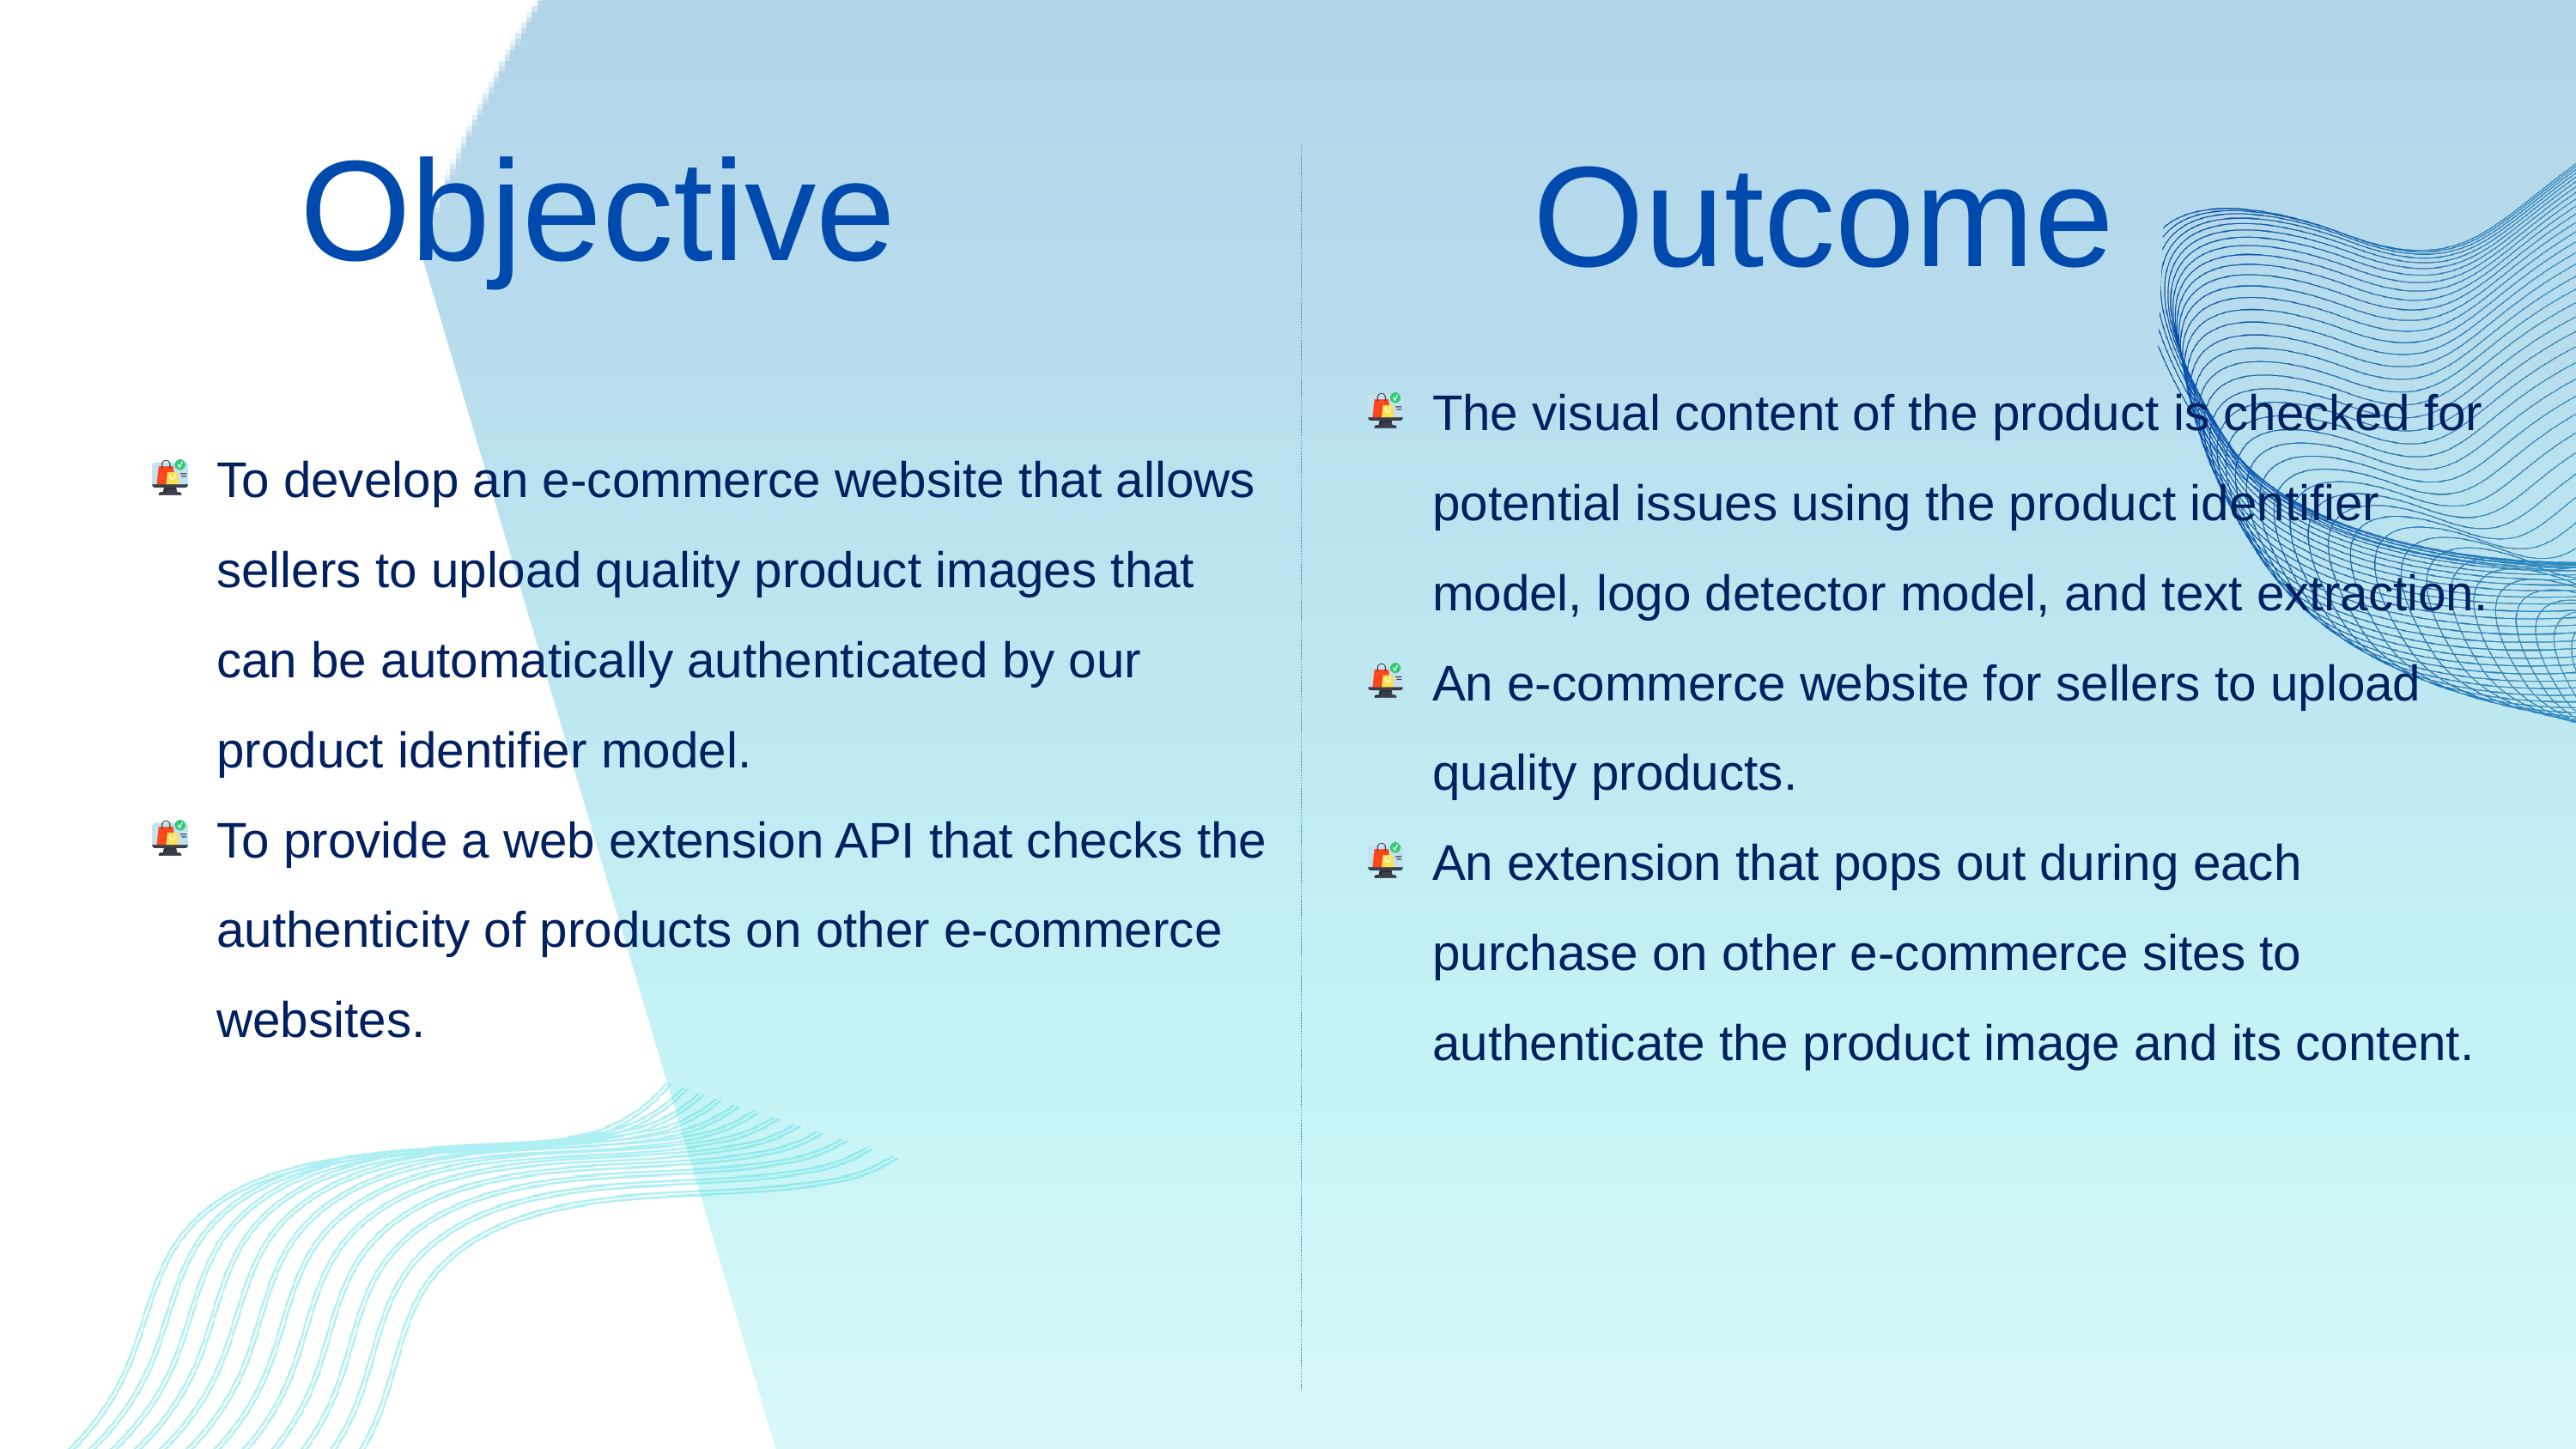

Objective
Outcome
The visual content of the product is checked for potential issues using the product identifier model, logo detector model, and text extraction.
An e-commerce website for sellers to upload quality products.
An extension that pops out during each purchase on other e-commerce sites to authenticate the product image and its content.
To develop an e-commerce website that allows sellers to upload quality product images that can be automatically authenticated by our product identifier model.
To provide a web extension API that checks the authenticity of products on other e-commerce websites.